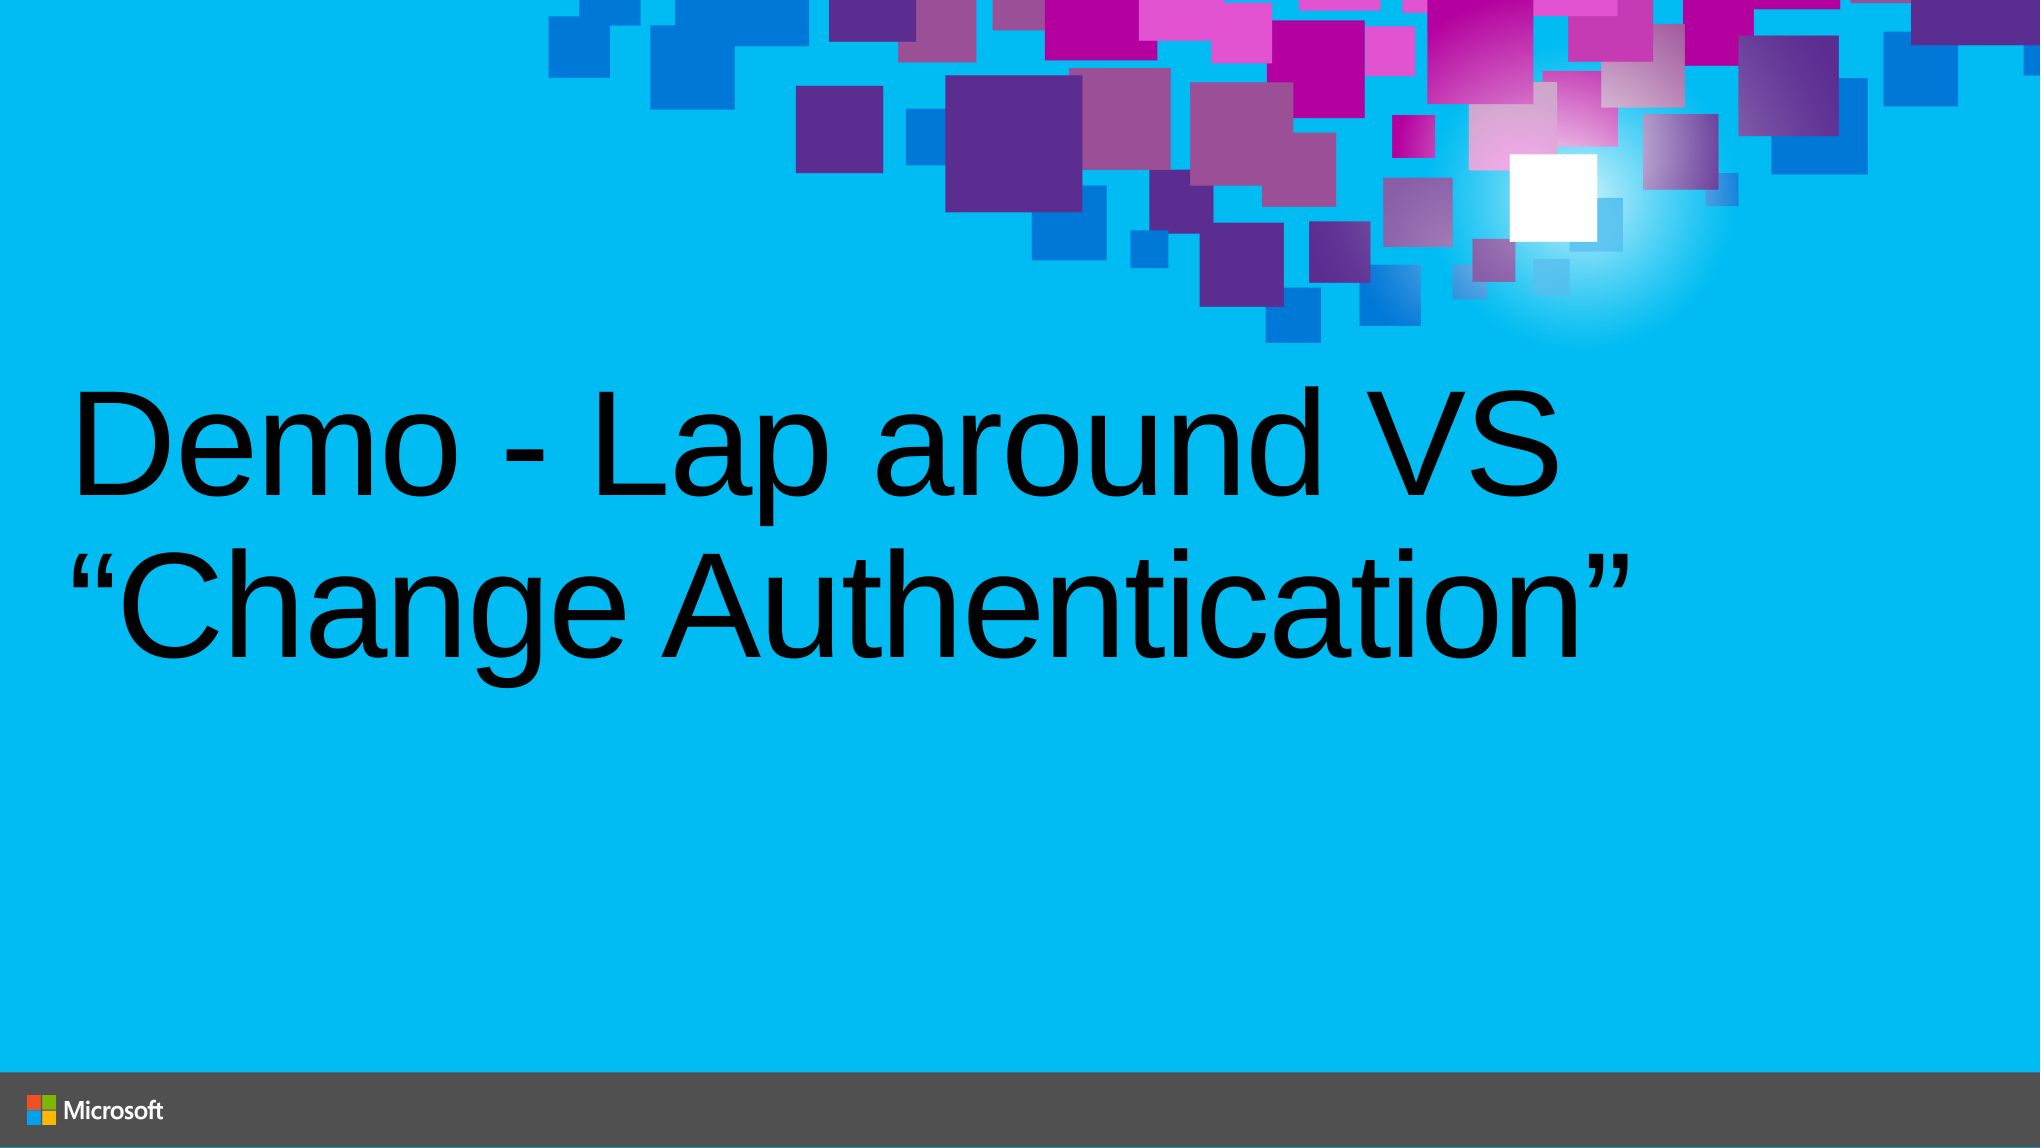

# Demo - Lap around VS “Change Authentication”